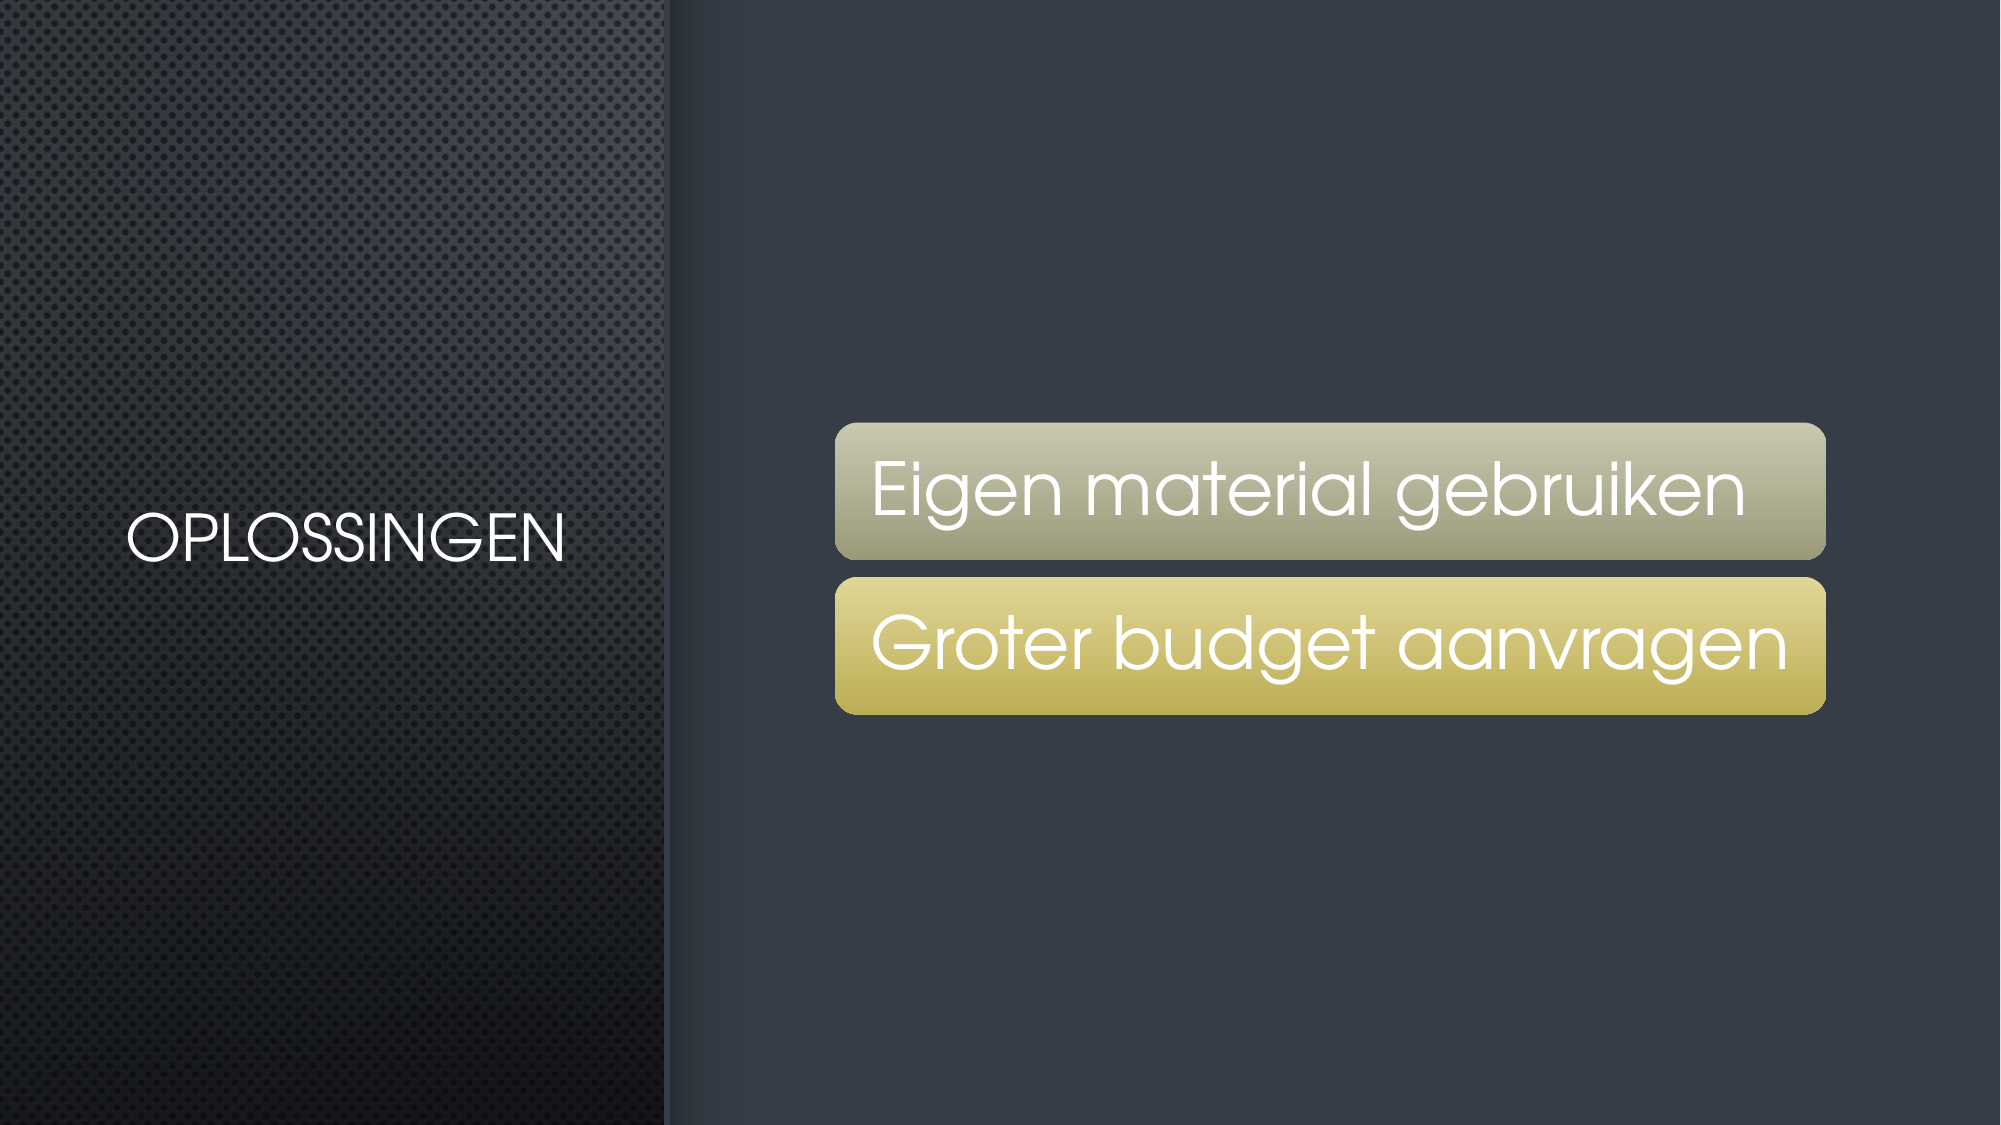

# oplossingen
Eigen material gebruiken
Groter budget aanvragen